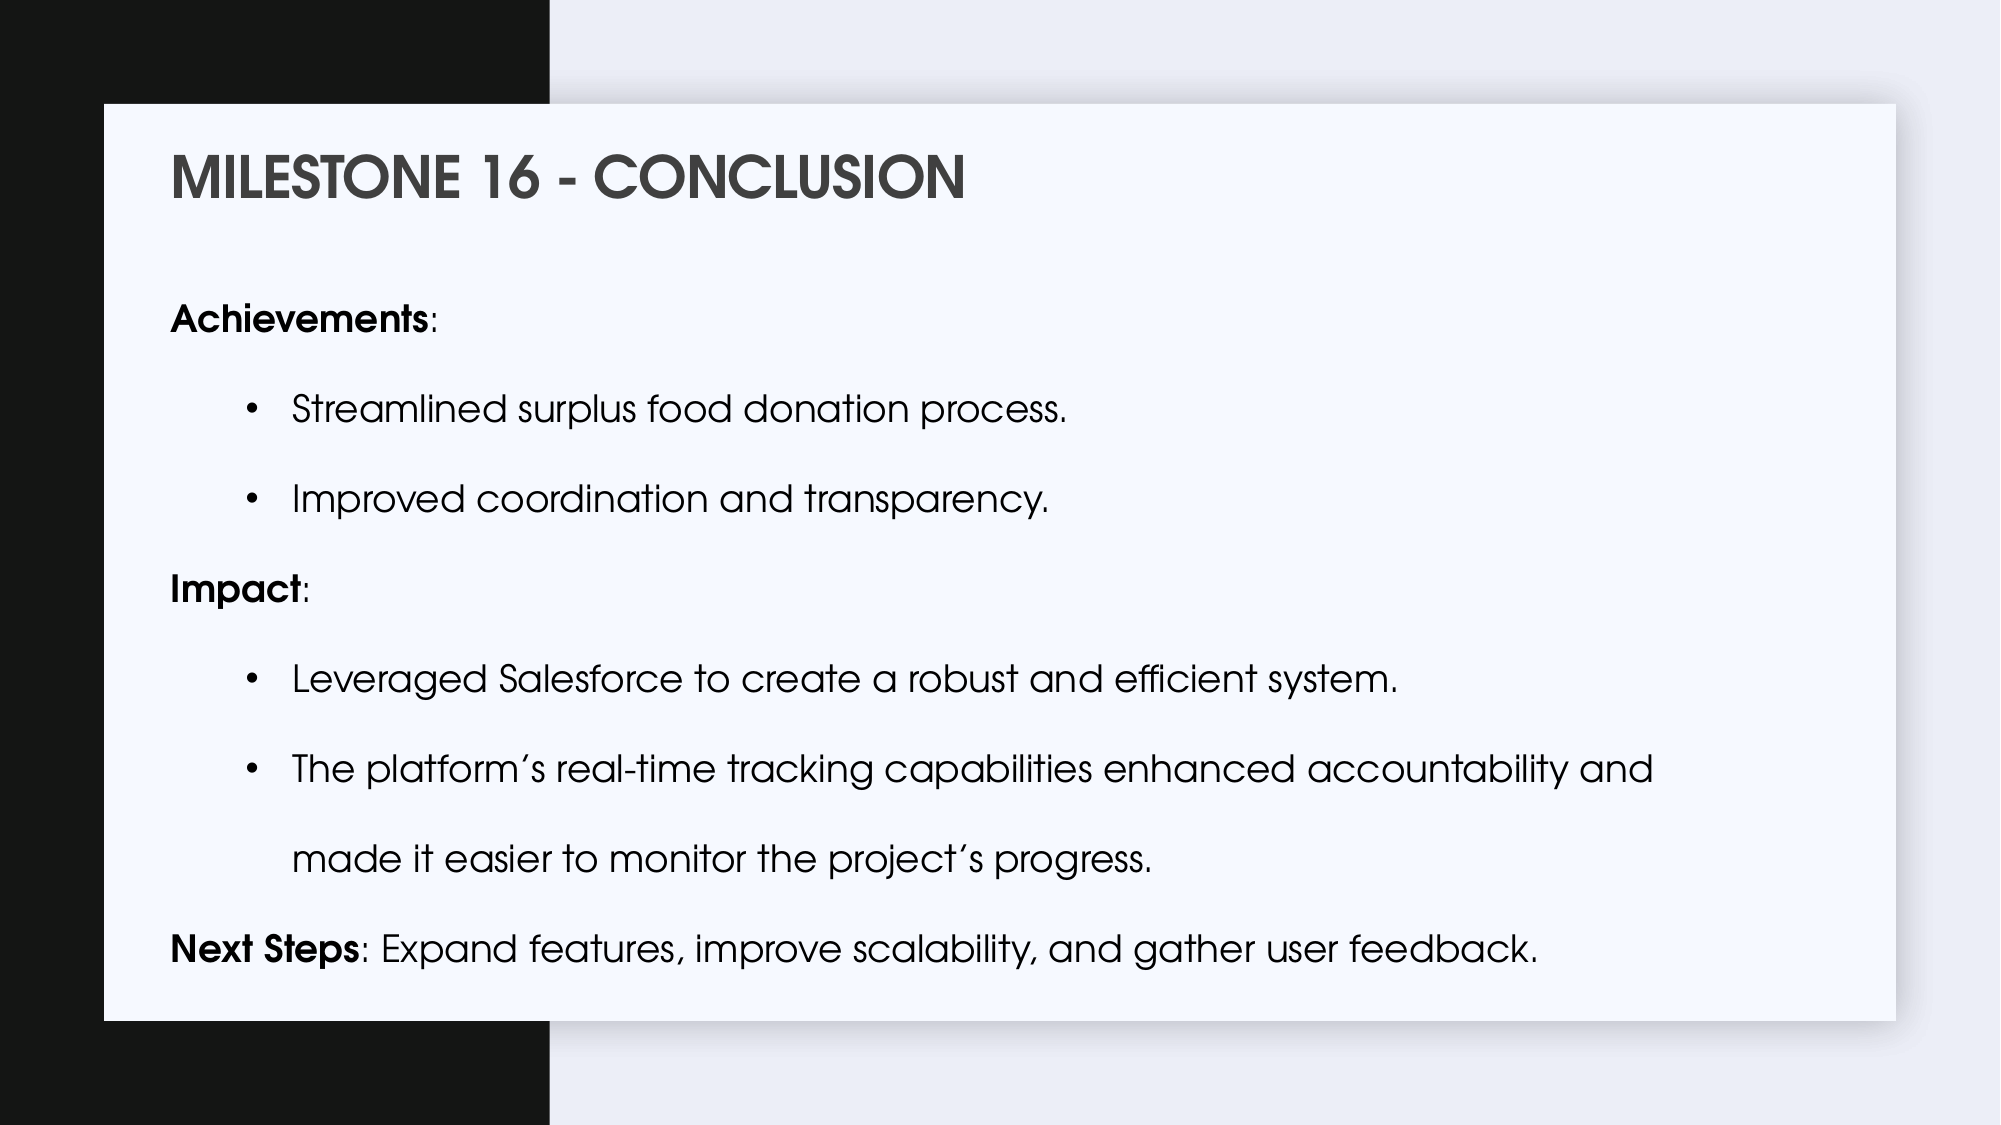

# Milestone 16 - Conclusion
Achievements:
Streamlined surplus food donation process.
Improved coordination and transparency.
Impact:
Leveraged Salesforce to create a robust and efficient system.
The platform’s real-time tracking capabilities enhanced accountability and made it easier to monitor the project’s progress.
Next Steps: Expand features, improve scalability, and gather user feedback.